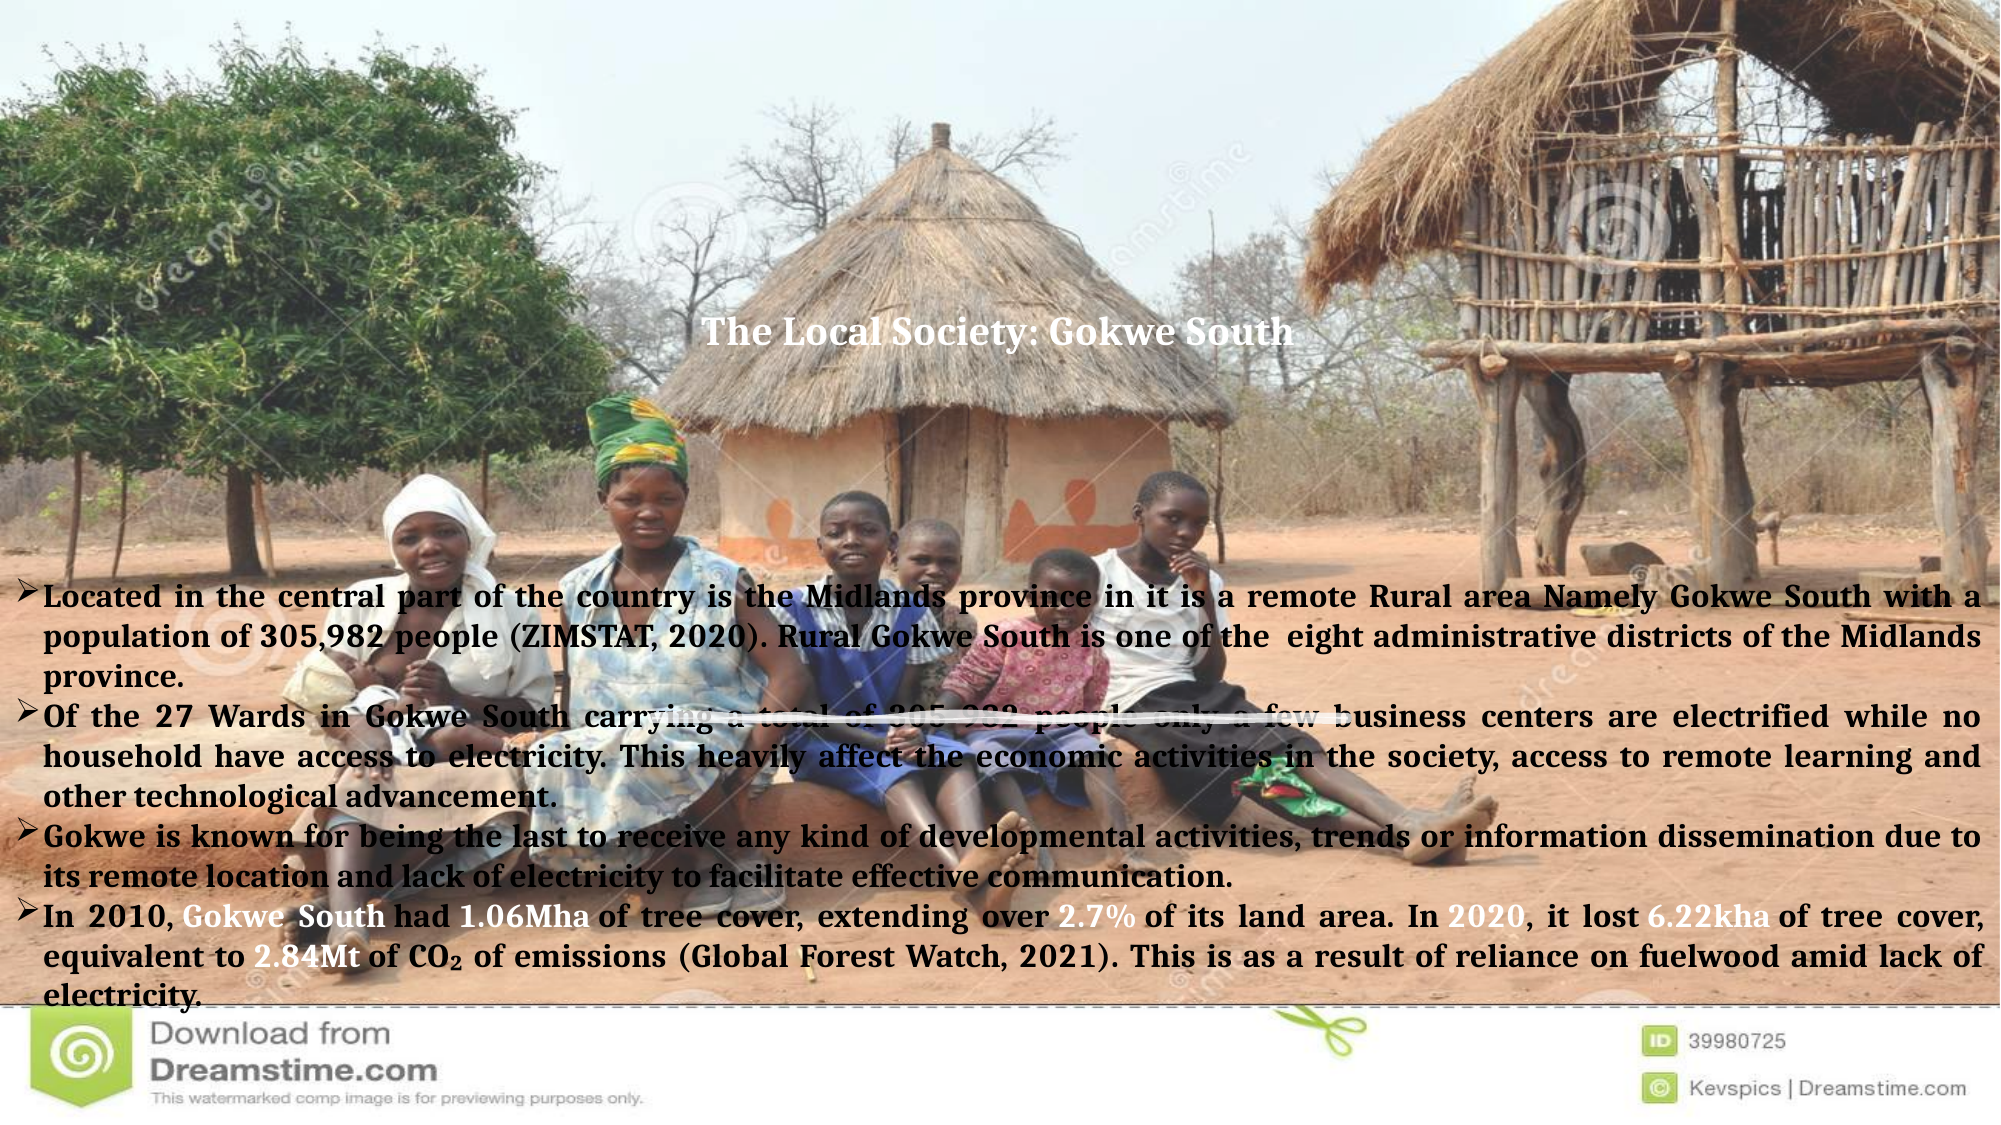

# The Local Society: Gokwe South
Located in the central part of the country is the Midlands province in it is a remote Rural area Namely Gokwe South with a population of 305,982 people (ZIMSTAT, 2020). Rural Gokwe South is one of the  eight administrative districts of the Midlands province.
Of the 27 Wards in Gokwe South carrying a total of 305 982 people only a few business centers are electrified while no household have access to electricity. This heavily affect the economic activities in the society, access to remote learning and other technological advancement.
Gokwe is known for being the last to receive any kind of developmental activities, trends or information dissemination due to its remote location and lack of electricity to facilitate effective communication.
In 2010, Gokwe South had 1.06Mha of tree cover, extending over 2.7% of its land area. In 2020, it lost 6.22kha of tree cover, equivalent to 2.84Mt of CO₂ of emissions (Global Forest Watch, 2021). This is as a result of reliance on fuelwood amid lack of electricity.